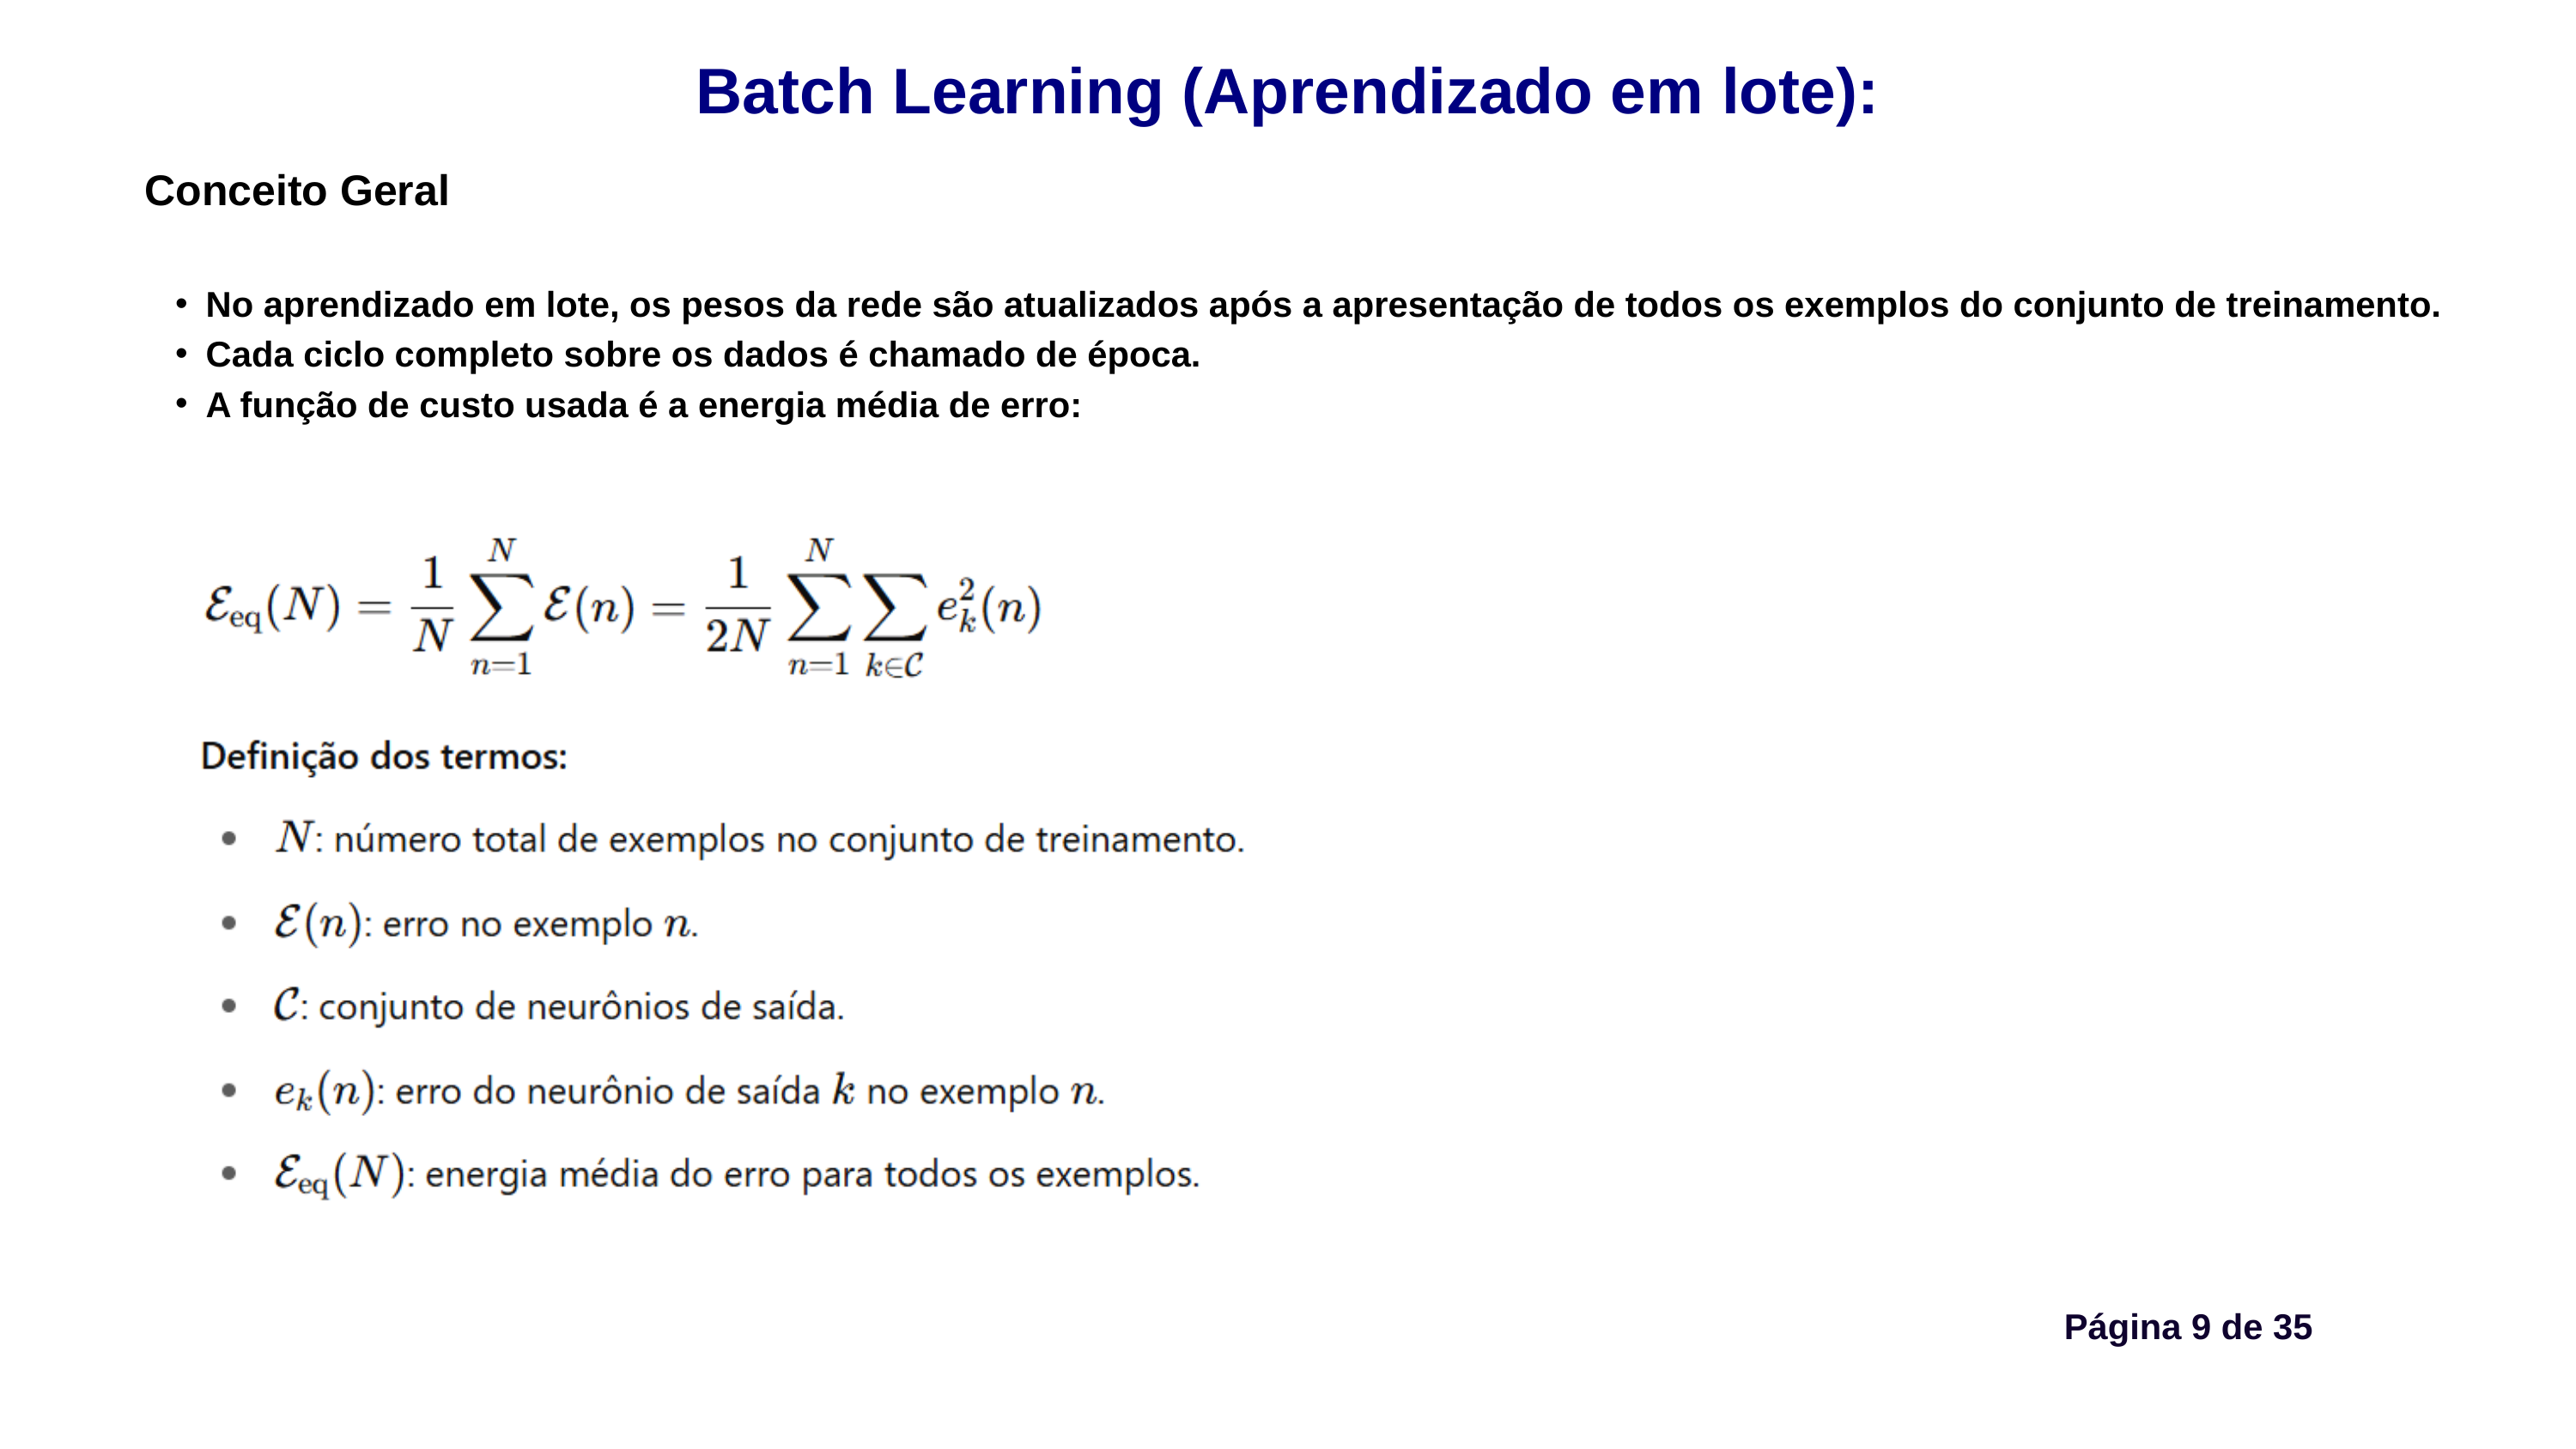

Batch Learning (Aprendizado em lote):
Conceito Geral

No aprendizado em lote, os pesos da rede são atualizados após a apresentação de todos os exemplos do conjunto de treinamento.
Cada ciclo completo sobre os dados é chamado de época.
A função de custo usada é a energia média de erro:

Página 9 de 35